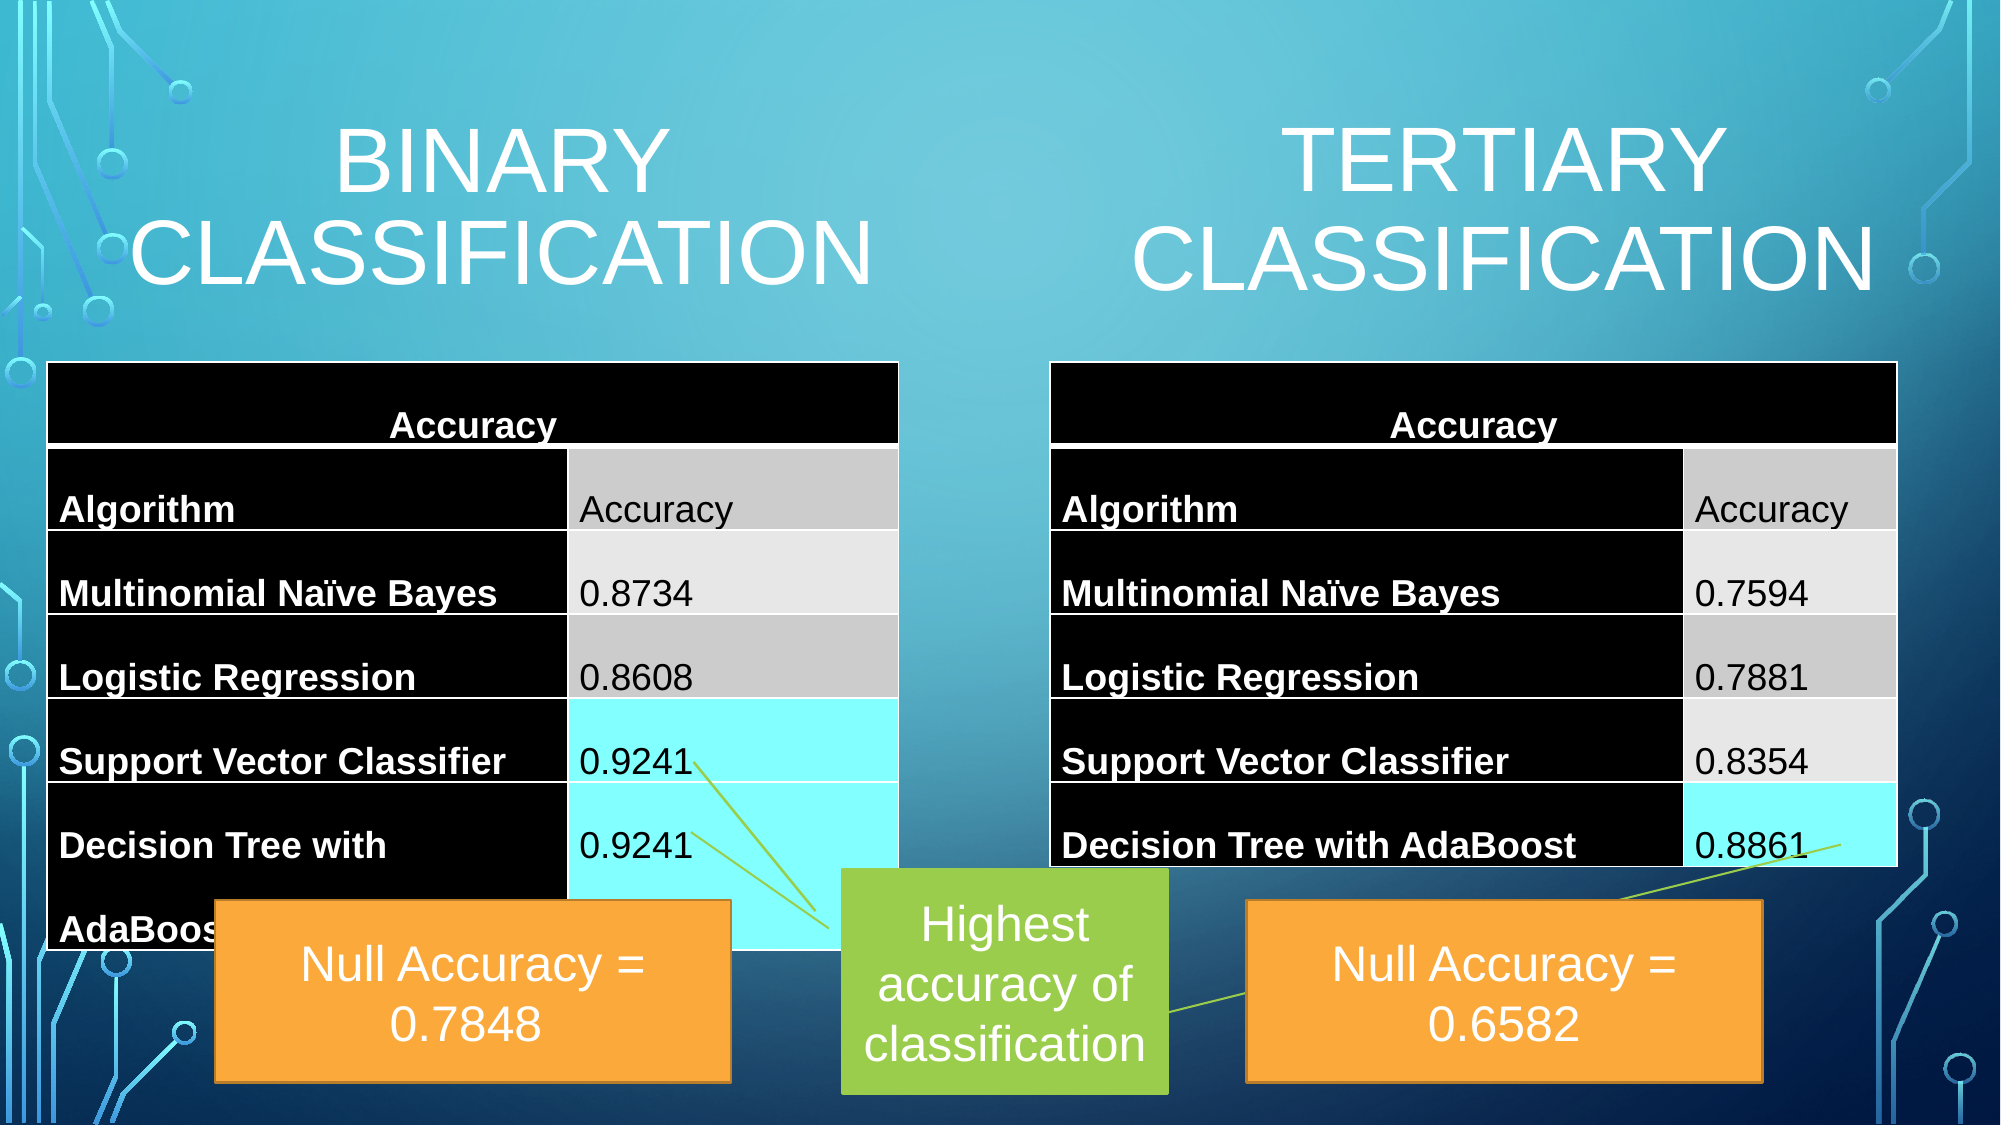

# Binary classification
Tertiary classification
| Accuracy |  |
| --- | --- |
| Algorithm | Accuracy |
| Multinomial Naïve Bayes | 0.8734 |
| Logistic Regression | 0.8608 |
| Support Vector Classifier | 0.9241 |
| Decision Tree with AdaBoost | 0.9241 |
| Accuracy |  |
| --- | --- |
| Algorithm | Accuracy |
| Multinomial Naïve Bayes | 0.7594 |
| Logistic Regression | 0.7881 |
| Support Vector Classifier | 0.8354 |
| Decision Tree with AdaBoost | 0.8861 |
Highest accuracy of classification
Null Accuracy = 0.7848
Null Accuracy = 0.6582